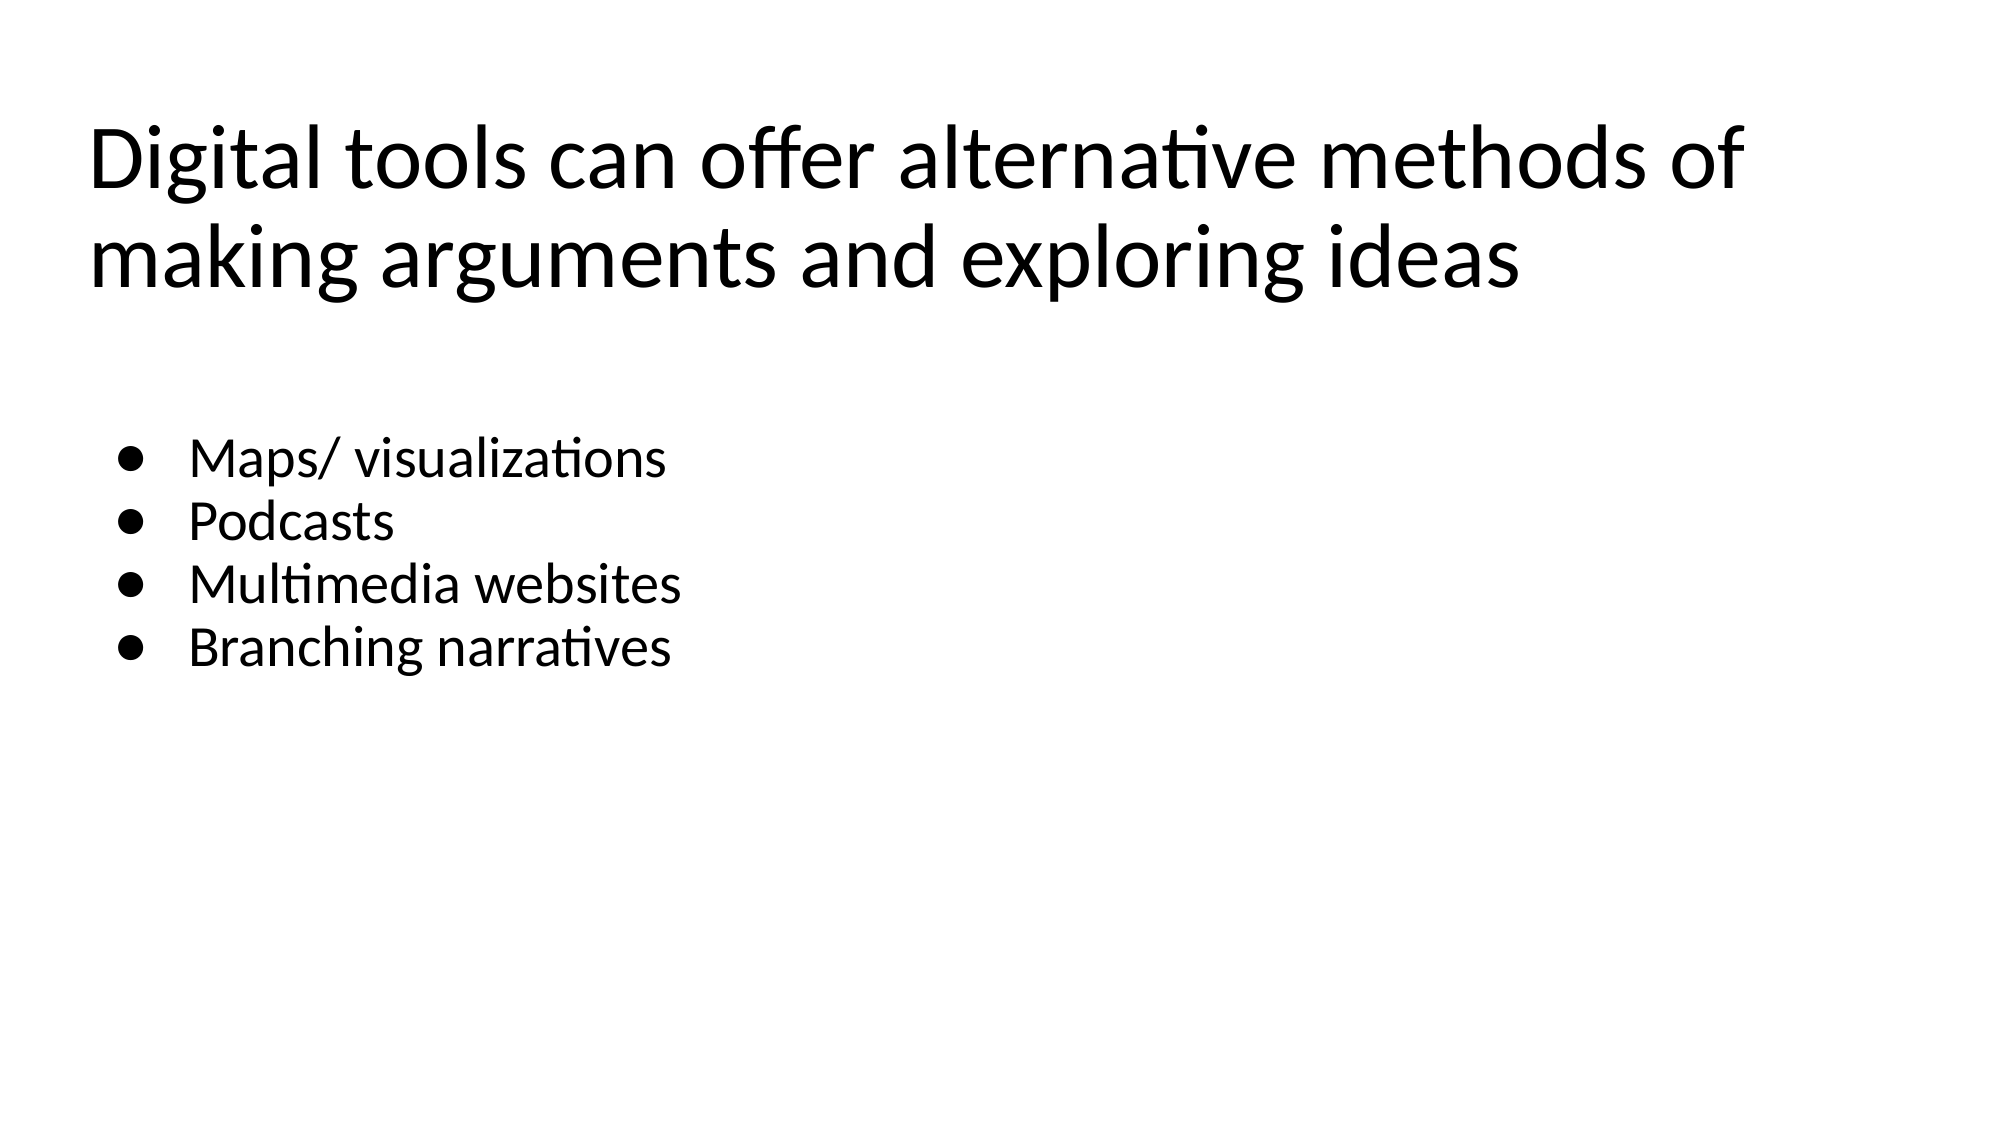

# Digital tools can offer alternative methods of making arguments and exploring ideas
Maps/ visualizations
Podcasts
Multimedia websites
Branching narratives